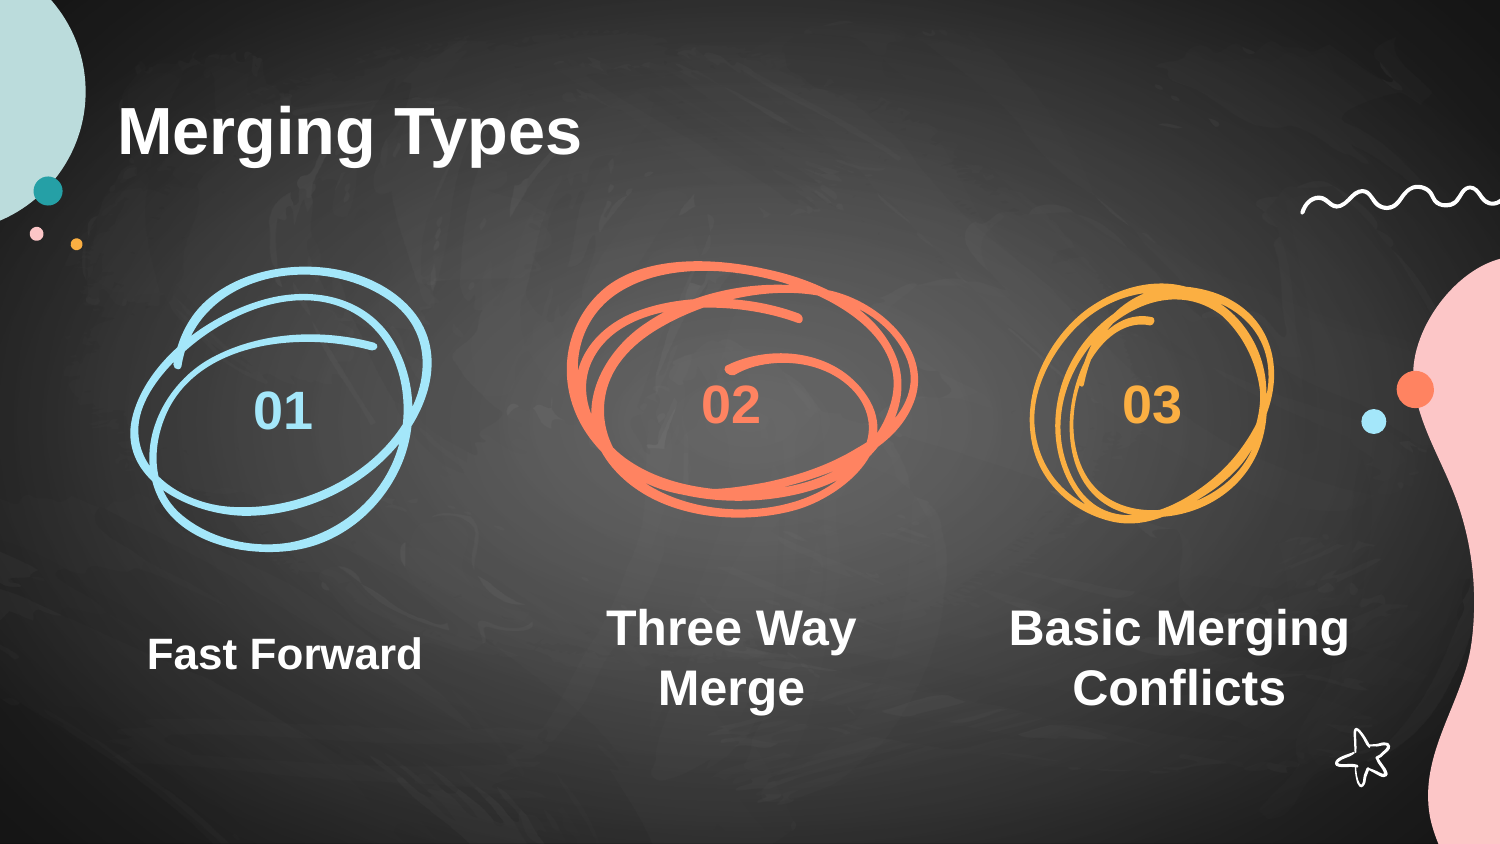

# Merging Types

02
03
01
Three Way
Merge
Basic Merging Conflicts
Fast Forward